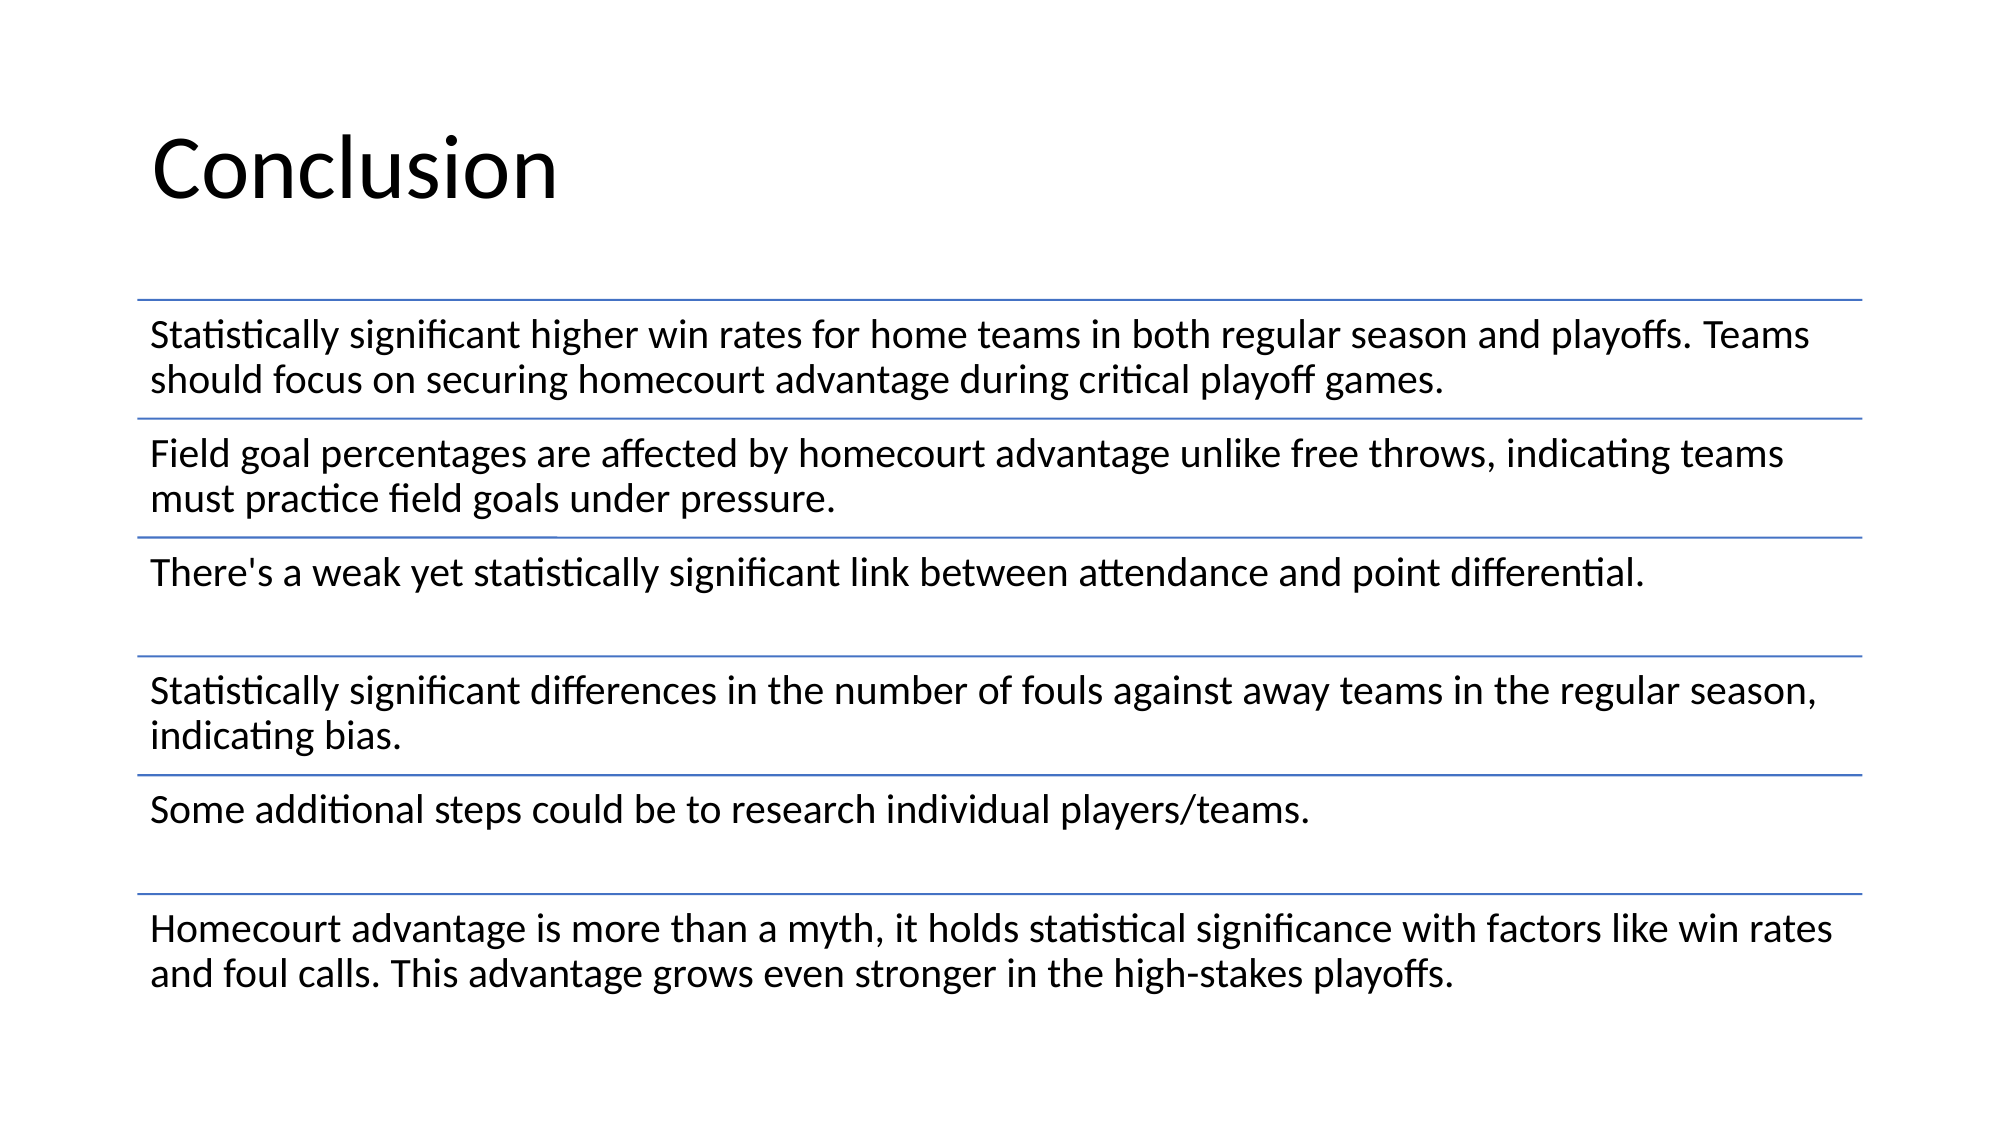

# Conclusion
Statistically significant higher win rates for home teams in both regular season and playoffs. Teams should focus on securing homecourt advantage during critical playoff games.
Field goal percentages are affected by homecourt advantage unlike free throws, indicating teams must practice field goals under pressure.
There's a weak yet statistically significant link between attendance and point differential.
Statistically significant differences in the number of fouls against away teams in the regular season, indicating bias.
Some additional steps could be to research individual players/teams.
Homecourt advantage is more than a myth, it holds statistical significance with factors like win rates and foul calls. This advantage grows even stronger in the high-stakes playoffs.